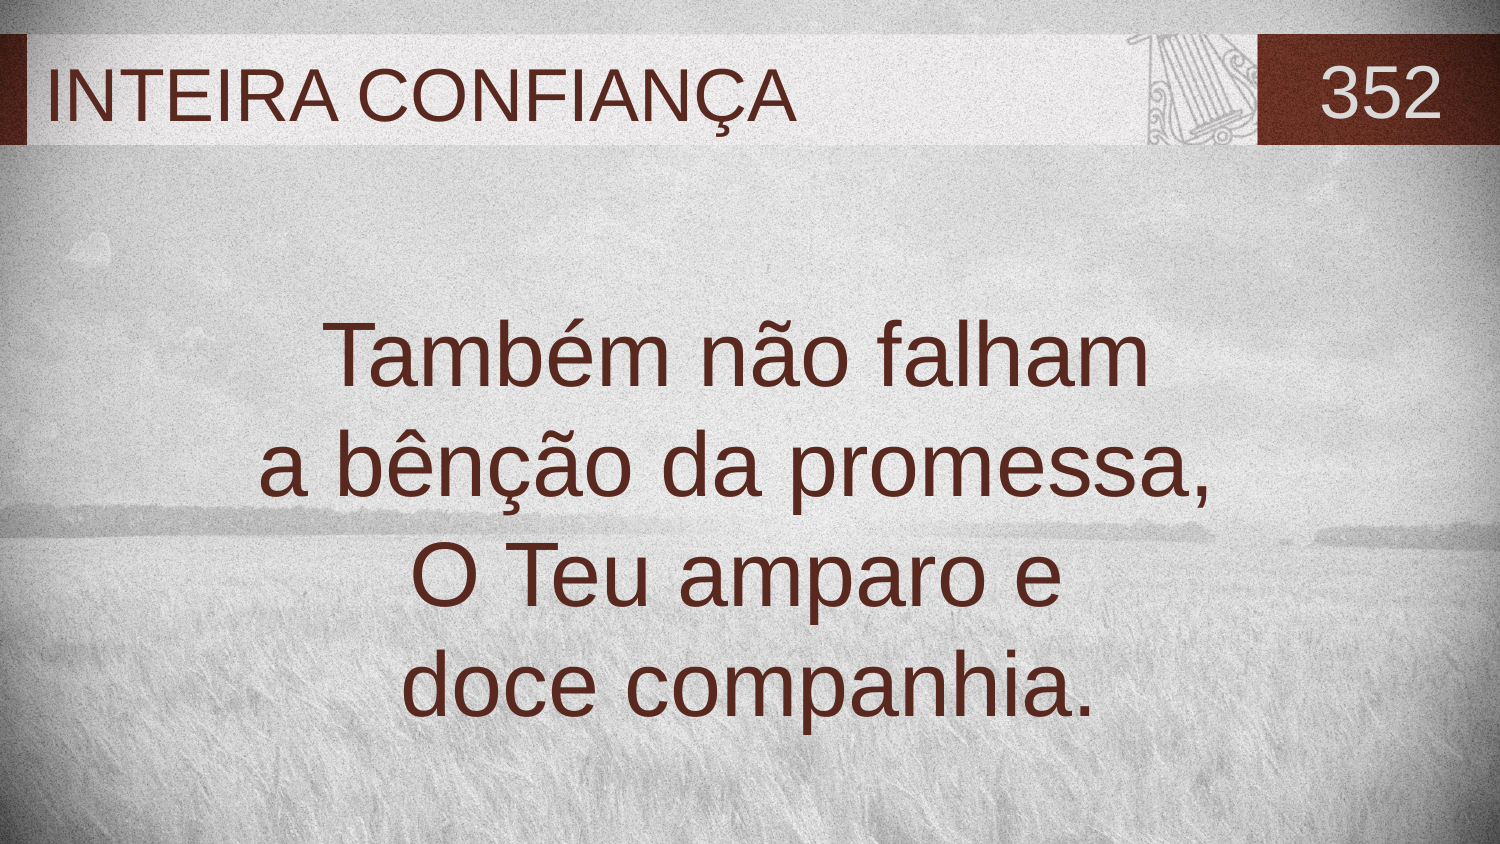

# INTEIRA CONFIANÇA
352
Também não falham
a bênção da promessa,
O Teu amparo e
doce companhia.